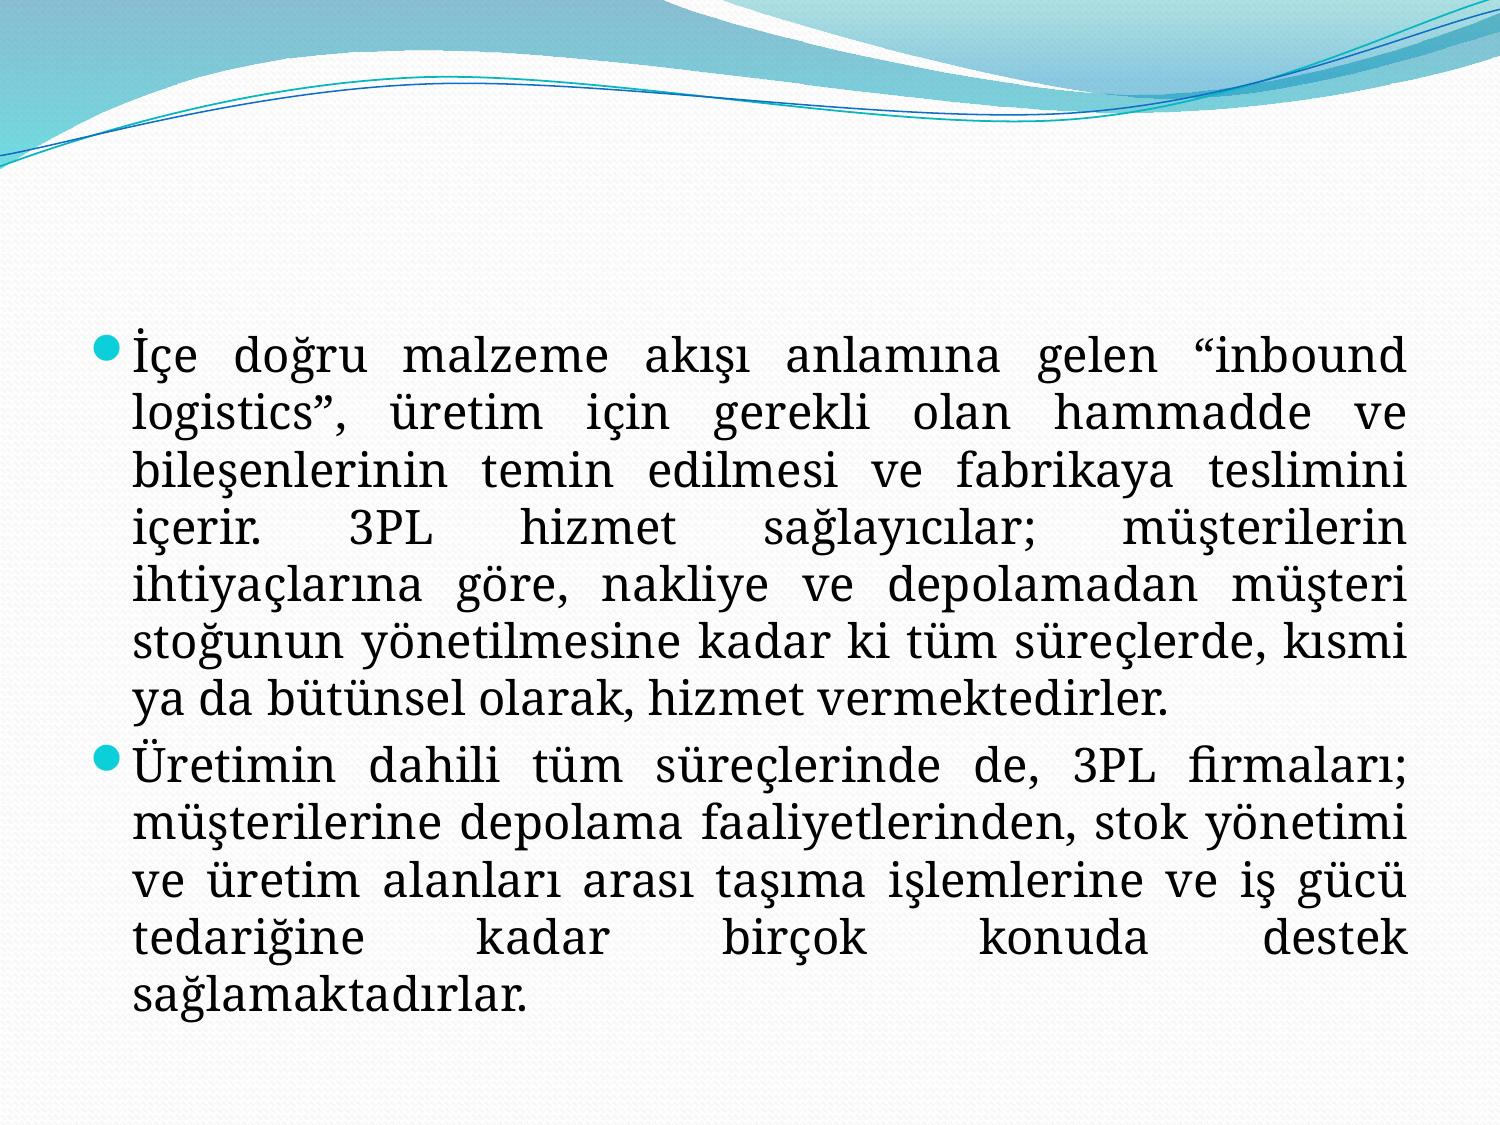

#
İçe doğru malzeme akışı anlamına gelen “inbound logistics”, üretim için gerekli olan hammadde ve bileşenlerinin temin edilmesi ve fabrikaya teslimini içerir. 3PL hizmet sağlayıcılar; müşterilerin ihtiyaçlarına göre, nakliye ve depolamadan müşteri stoğunun yönetilmesine kadar ki tüm süreçlerde, kısmi ya da bütünsel olarak, hizmet vermektedirler.
Üretimin dahili tüm süreçlerinde de, 3PL firmaları; müşterilerine depolama faaliyetlerinden, stok yönetimi ve üretim alanları arası taşıma işlemlerine ve iş gücü tedariğine kadar birçok konuda destek sağlamaktadırlar.